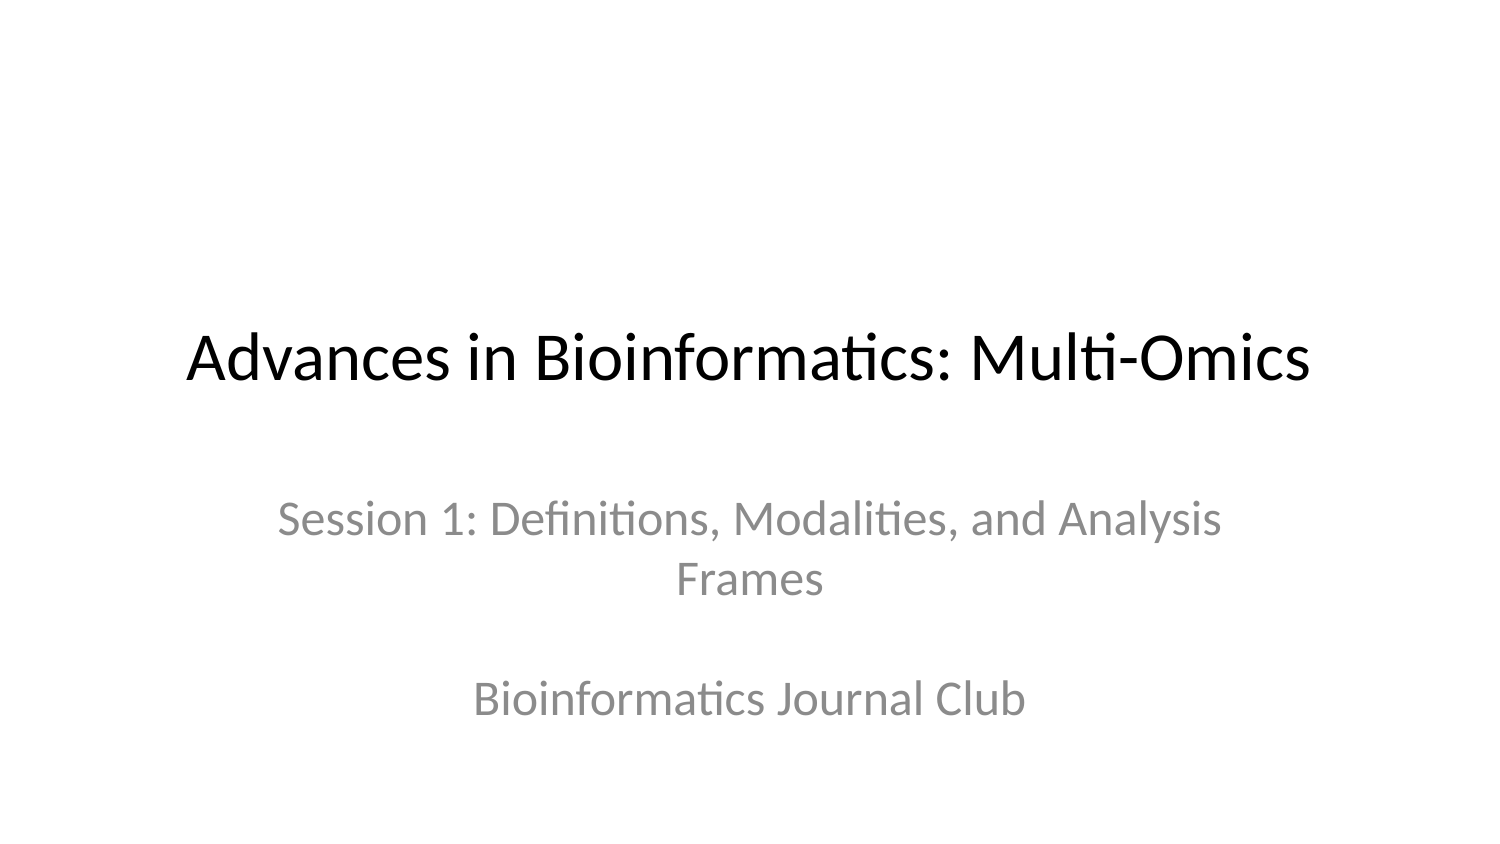

# Advances in Bioinformatics: Multi-Omics
Session 1: Definitions, Modalities, and Analysis Frames
Bioinformatics Journal Club